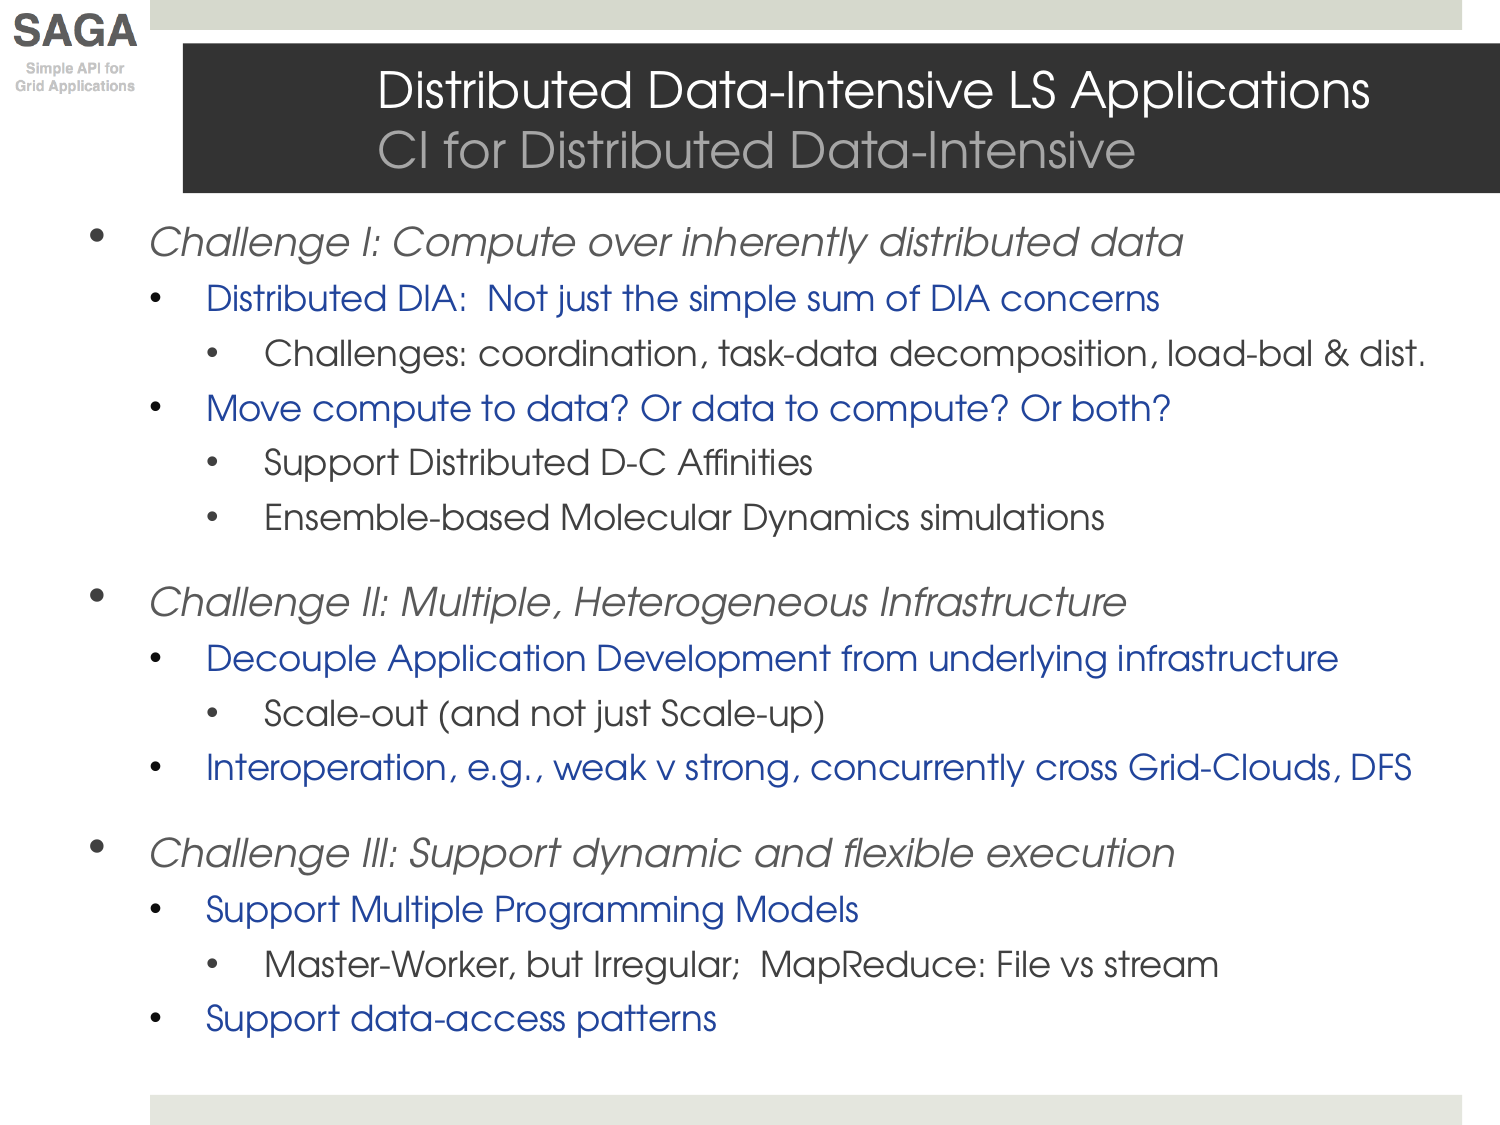

# Distributed Data-Intensive LS Applications CI for Distributed Data-Intensive
Challenge I: Compute over inherently distributed data
Distributed DIA:  Not just the simple sum of DIA concerns
Challenges: coordination, task-data decomposition, load-bal & dist.
Move compute to data? Or data to compute? Or both?
Support Distributed D-C Affinities
Ensemble-based Molecular Dynamics simulations
Challenge II: Multiple, Heterogeneous Infrastructure
Decouple Application Development from underlying infrastructure
Scale-out (and not just Scale-up)
Interoperation, e.g., weak v strong, concurrently cross Grid-Clouds, DFS
Challenge III: Support dynamic and flexible execution
Support Multiple Programming Models
Master-Worker, but Irregular;  MapReduce: File vs stream
Support data-access patterns